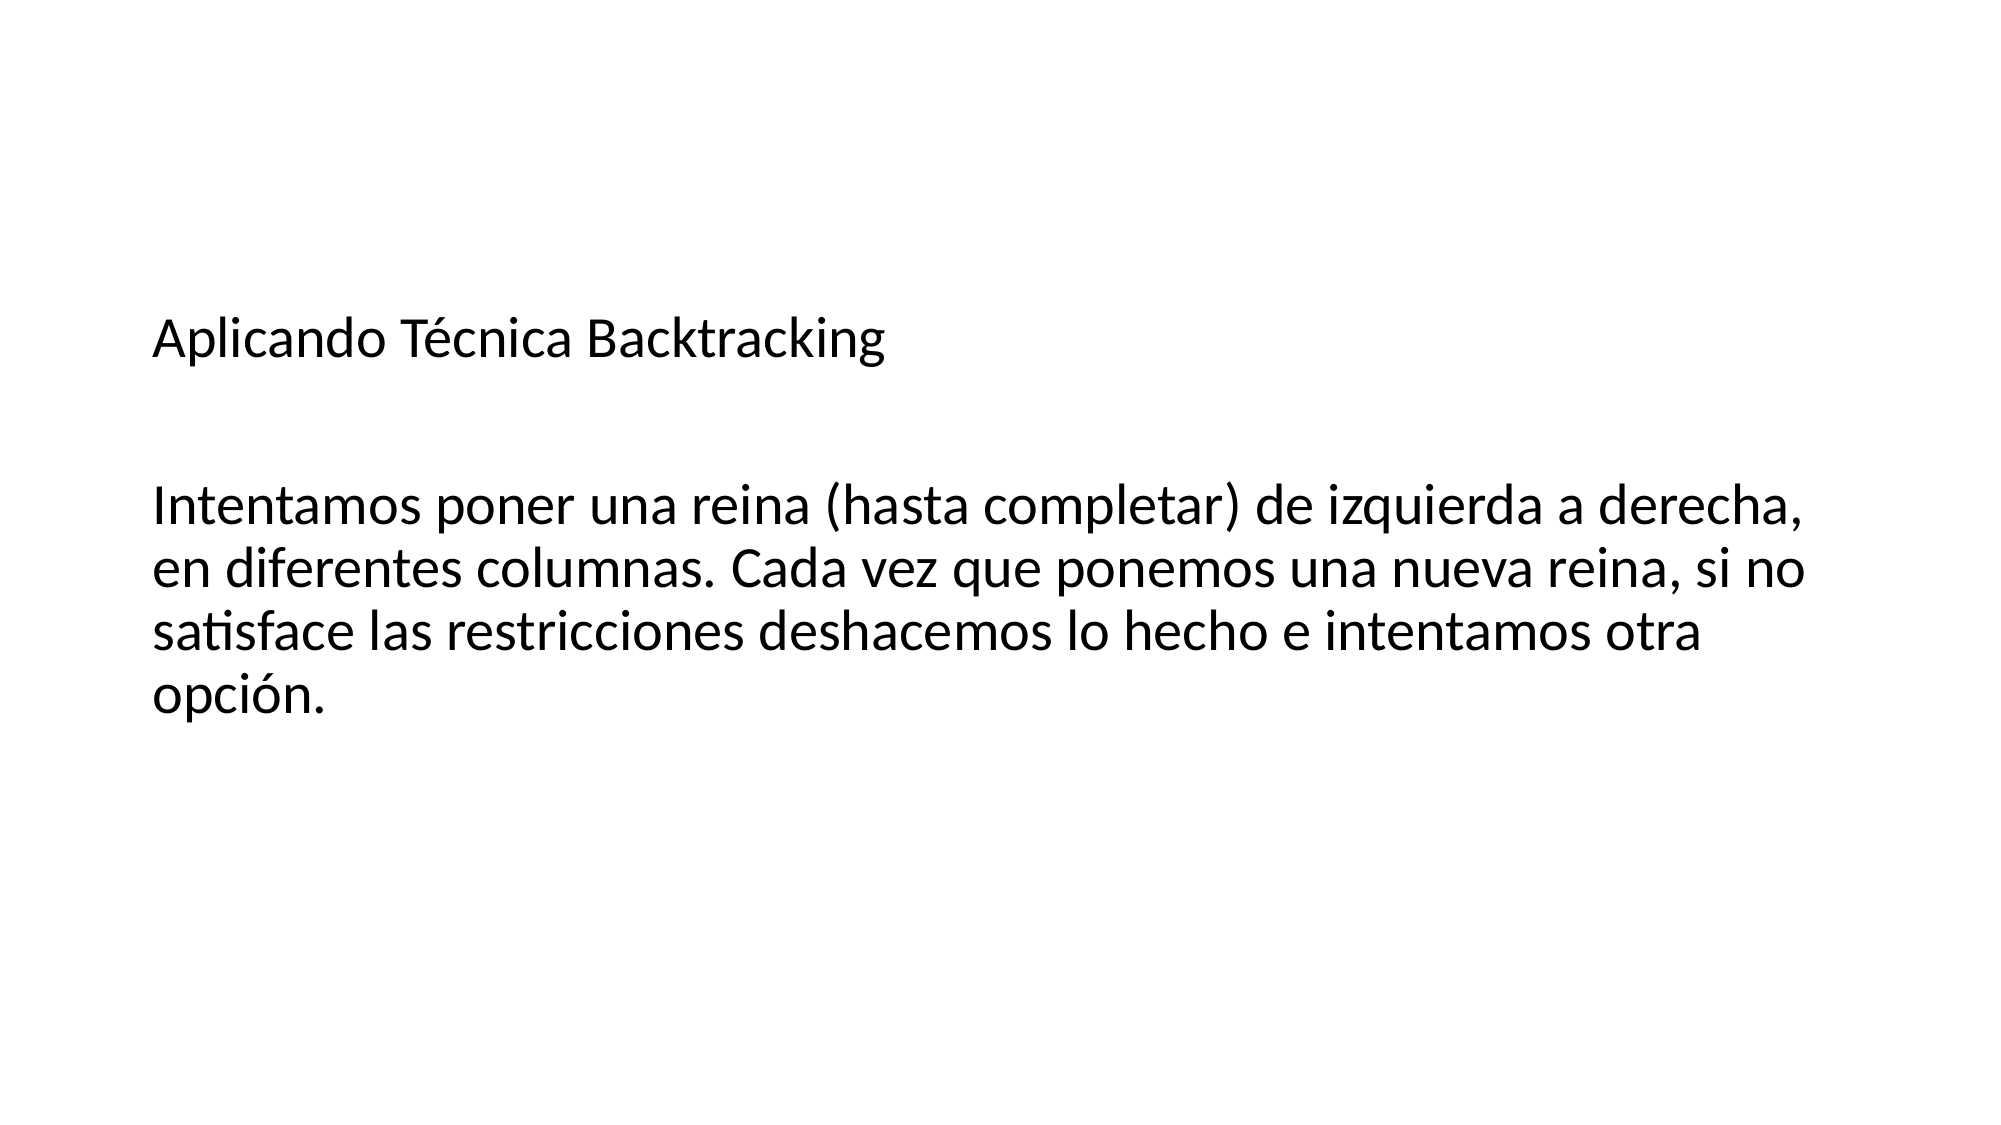

#
Aplicando Técnica Backtracking

Intentamos poner una reina (hasta completar) de izquierda a derecha, en diferentes columnas. Cada vez que ponemos una nueva reina, si no satisface las restricciones deshacemos lo hecho e intentamos otra opción.